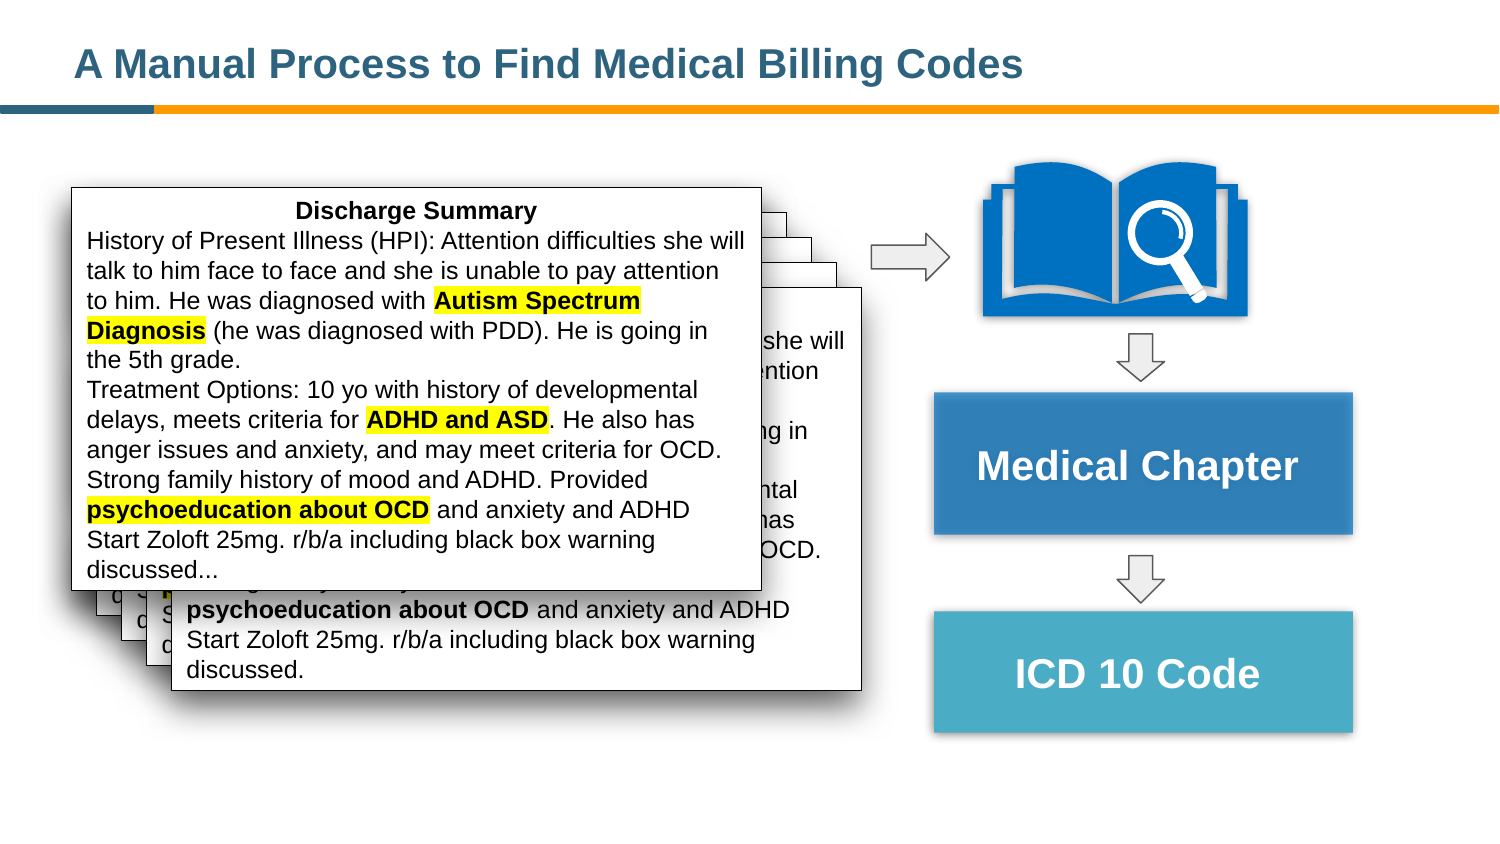

# A Manual Process to Find Medical Billing Codes

Discharge Summary
History of Present Illness (HPI): Attention difficulties she will talk to him face to face and she is unable to pay attention to him. He was diagnosed with Autism Spectrum Diagnosis (he was diagnosed with PDD). He is going in the 5th grade.
Treatment Options: 10 yo with history of developmental delays, meets criteria for ADHD and ASD. He also has anger issues and anxiety, and may meet criteria for OCD. Strong family history of mood and ADHD. Provided psychoeducation about OCD and anxiety and ADHD
Start Zoloft 25mg. r/b/a including black box warning discussed.

Discharge Summary
History of Present Illness (HPI): Attention difficulties she will talk to him face to face and she is unable to pay attention to him. He was diagnosed with Autism Spectrum Diagnosis (he was diagnosed with PDD). He is going in the 5th grade.
Treatment Options: 10 yo with history of developmental delays, meets criteria for ADHD and ASD. He also has anger issues and anxiety, and may meet criteria for OCD. Strong family history of mood and ADHD. Provided psychoeducation about OCD and anxiety and ADHD
Start Zoloft 25mg. r/b/a including black box warning discussed...

Discharge Summary
History of Present Illness (HPI): Attention difficulties she will talk to him face to face and she is unable to pay attention to him. He was diagnosed with Autism Spectrum Diagnosis (he was diagnosed with PDD). He is going in the 5th grade.
Treatment Options: 10 yo with history of developmental delays, meets criteria for ADHD and ASD. He also has anger issues and anxiety, and may meet criteria for OCD. Strong family history of mood and ADHD. Provided psychoeducation about OCD and anxiety and ADHD
Start Zoloft 25mg. r/b/a including black box warning discussed.

Discharge Summary
History of Present Illness (HPI): Attention difficulties she will talk to him face to face and she is unable to pay attention to him. He was diagnosed with Autism Spectrum Diagnosis (he was diagnosed with PDD). He is going in the 5th grade.
Treatment Options: 10 yo with history of developmental delays, meets criteria for ADHD and ASD. He also has anger issues and anxiety, and may meet criteria for OCD. Strong family history of mood and ADHD. Provided psychoeducation about OCD and anxiety and ADHD
Start Zoloft 25mg. r/b/a including black box warning discussed.

Discharge Summary
History of Present Illness (HPI): Attention difficulties she will talk to him face to face and she is unable to pay attention to him. He was diagnosed with Autism Spectrum Diagnosis (he was diagnosed with PDD). He is going in the 5th grade.
Treatment Options: 10 yo with history of developmental delays, meets criteria for ADHD and ASD. He also has anger issues and anxiety, and may meet criteria for OCD. Strong family history of mood and ADHD. Provided psychoeducation about OCD and anxiety and ADHD
Start Zoloft 25mg. r/b/a including black box warning discussed.

Discharge Summary
History of Present Illness (HPI): Attention difficulties she will talk to him face to face and she is unable to pay attention to him. He was diagnosed with Autism Spectrum Diagnosis (he was diagnosed with PDD). He is going in the 5th grade.
Treatment Options: 10 yo with history of developmental delays, meets criteria for ADHD and ASD. He also has anger issues and anxiety, and may meet criteria for OCD. Strong family history of mood and ADHD. Provided psychoeducation about OCD and anxiety and ADHD
Start Zoloft 25mg. r/b/a including black box warning discussed.

Medical Chapter

ICD 10 Code
3